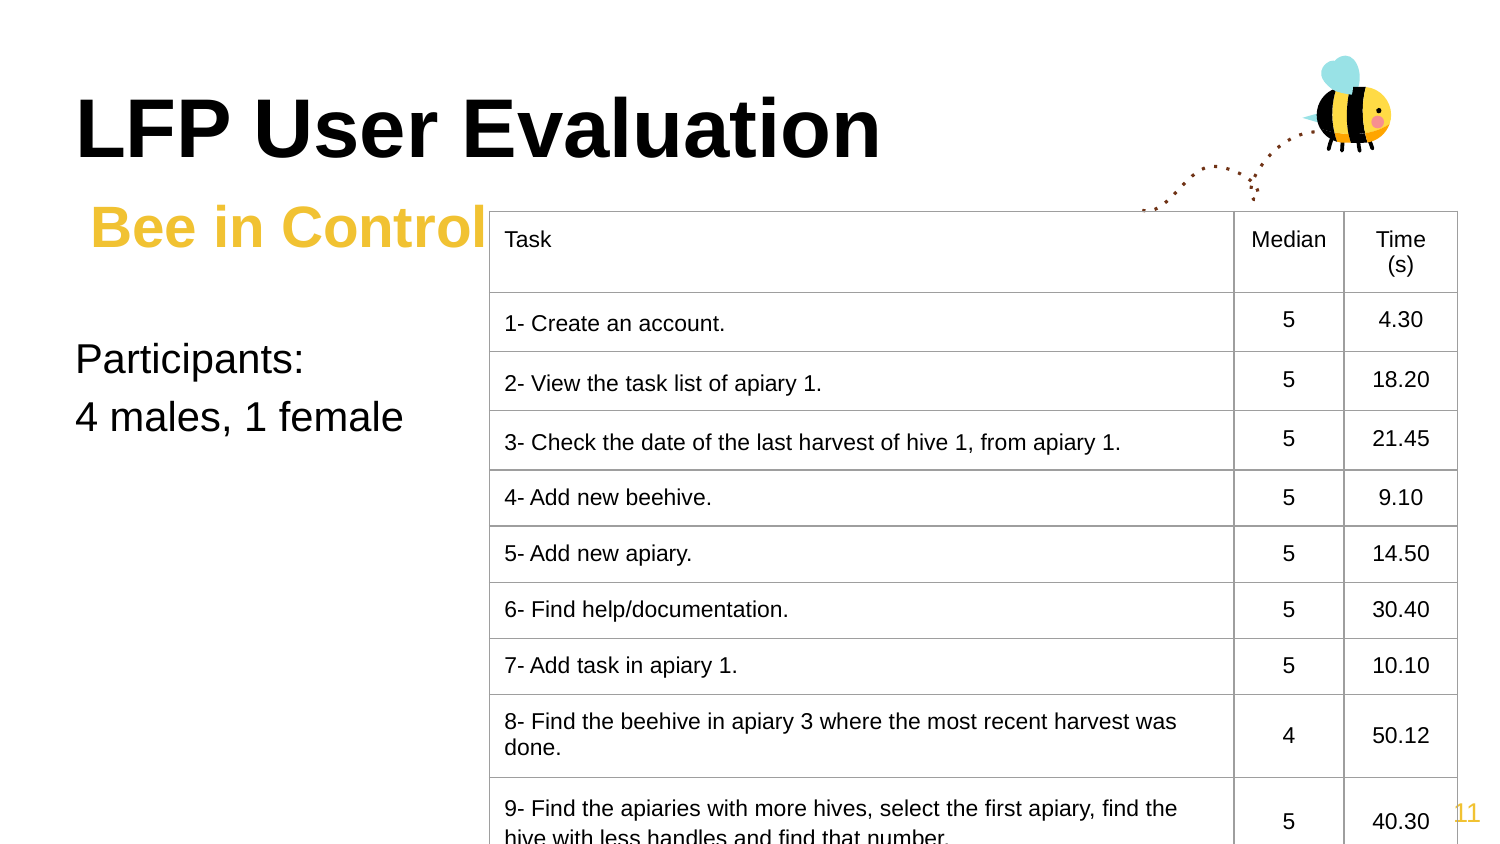

# LFP User Evaluation

Bee in Control
| Task | Median | Time (s) |
| --- | --- | --- |
| 1- Create an account. | 5 | 4.30 |
| 2- View the task list of apiary 1. | 5 | 18.20 |
| 3- Check the date of the last harvest of hive 1, from apiary 1. | 5 | 21.45 |
| 4- Add new beehive. | 5 | 9.10 |
| 5- Add new apiary. | 5 | 14.50 |
| 6- Find help/documentation. | 5 | 30.40 |
| 7- Add task in apiary 1. | 5 | 10.10 |
| 8- Find the beehive in apiary 3 where the most recent harvest was done. | 4 | 50.12 |
| 9- Find the apiaries with more hives, select the first apiary, find the hive with less handles and find that number. | 5 | 40.30 |
Participants:
4 males, 1 female
11